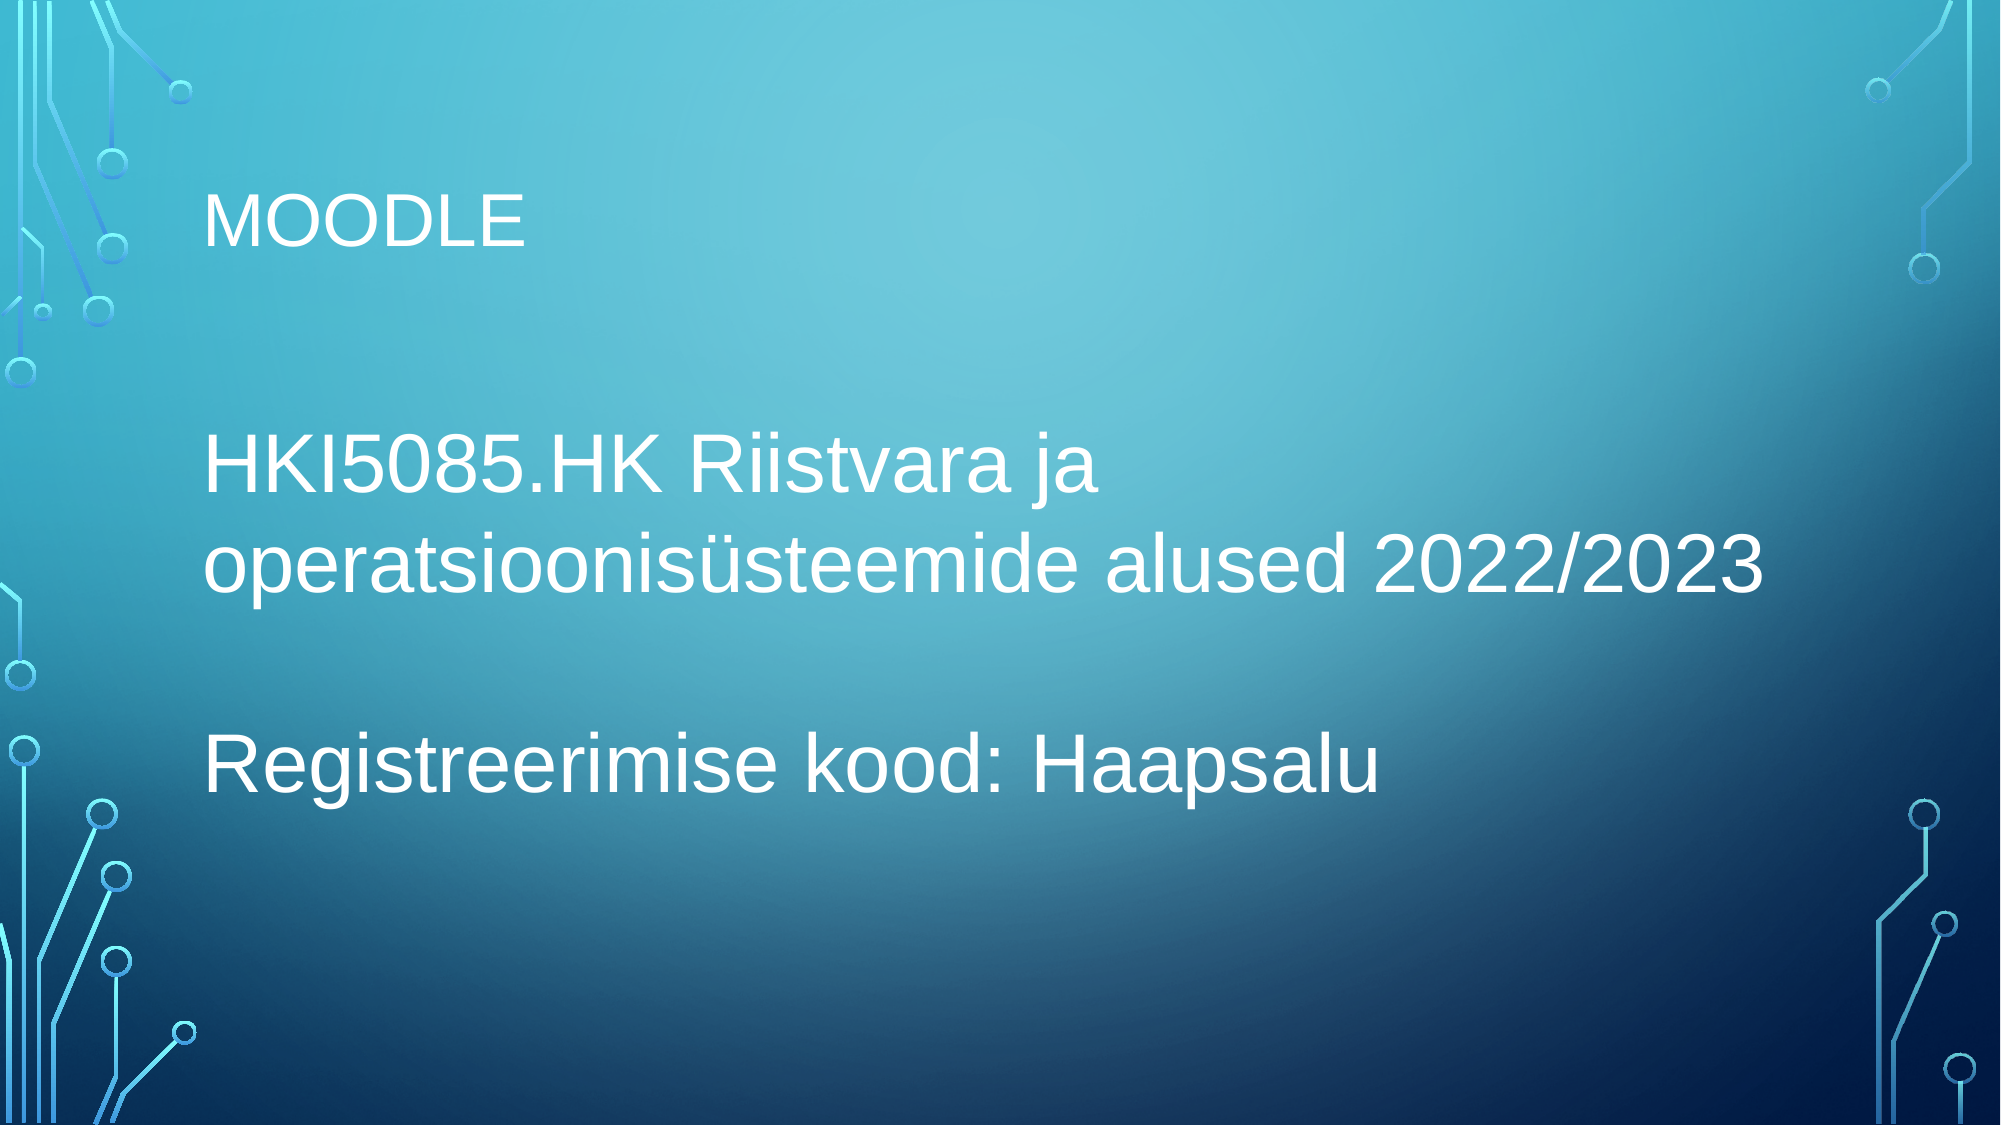

# Moodle

HKI5085.HK Riistvara ja operatsioonisüsteemide alused 2022/2023

Registreerimise kood: Haapsalu